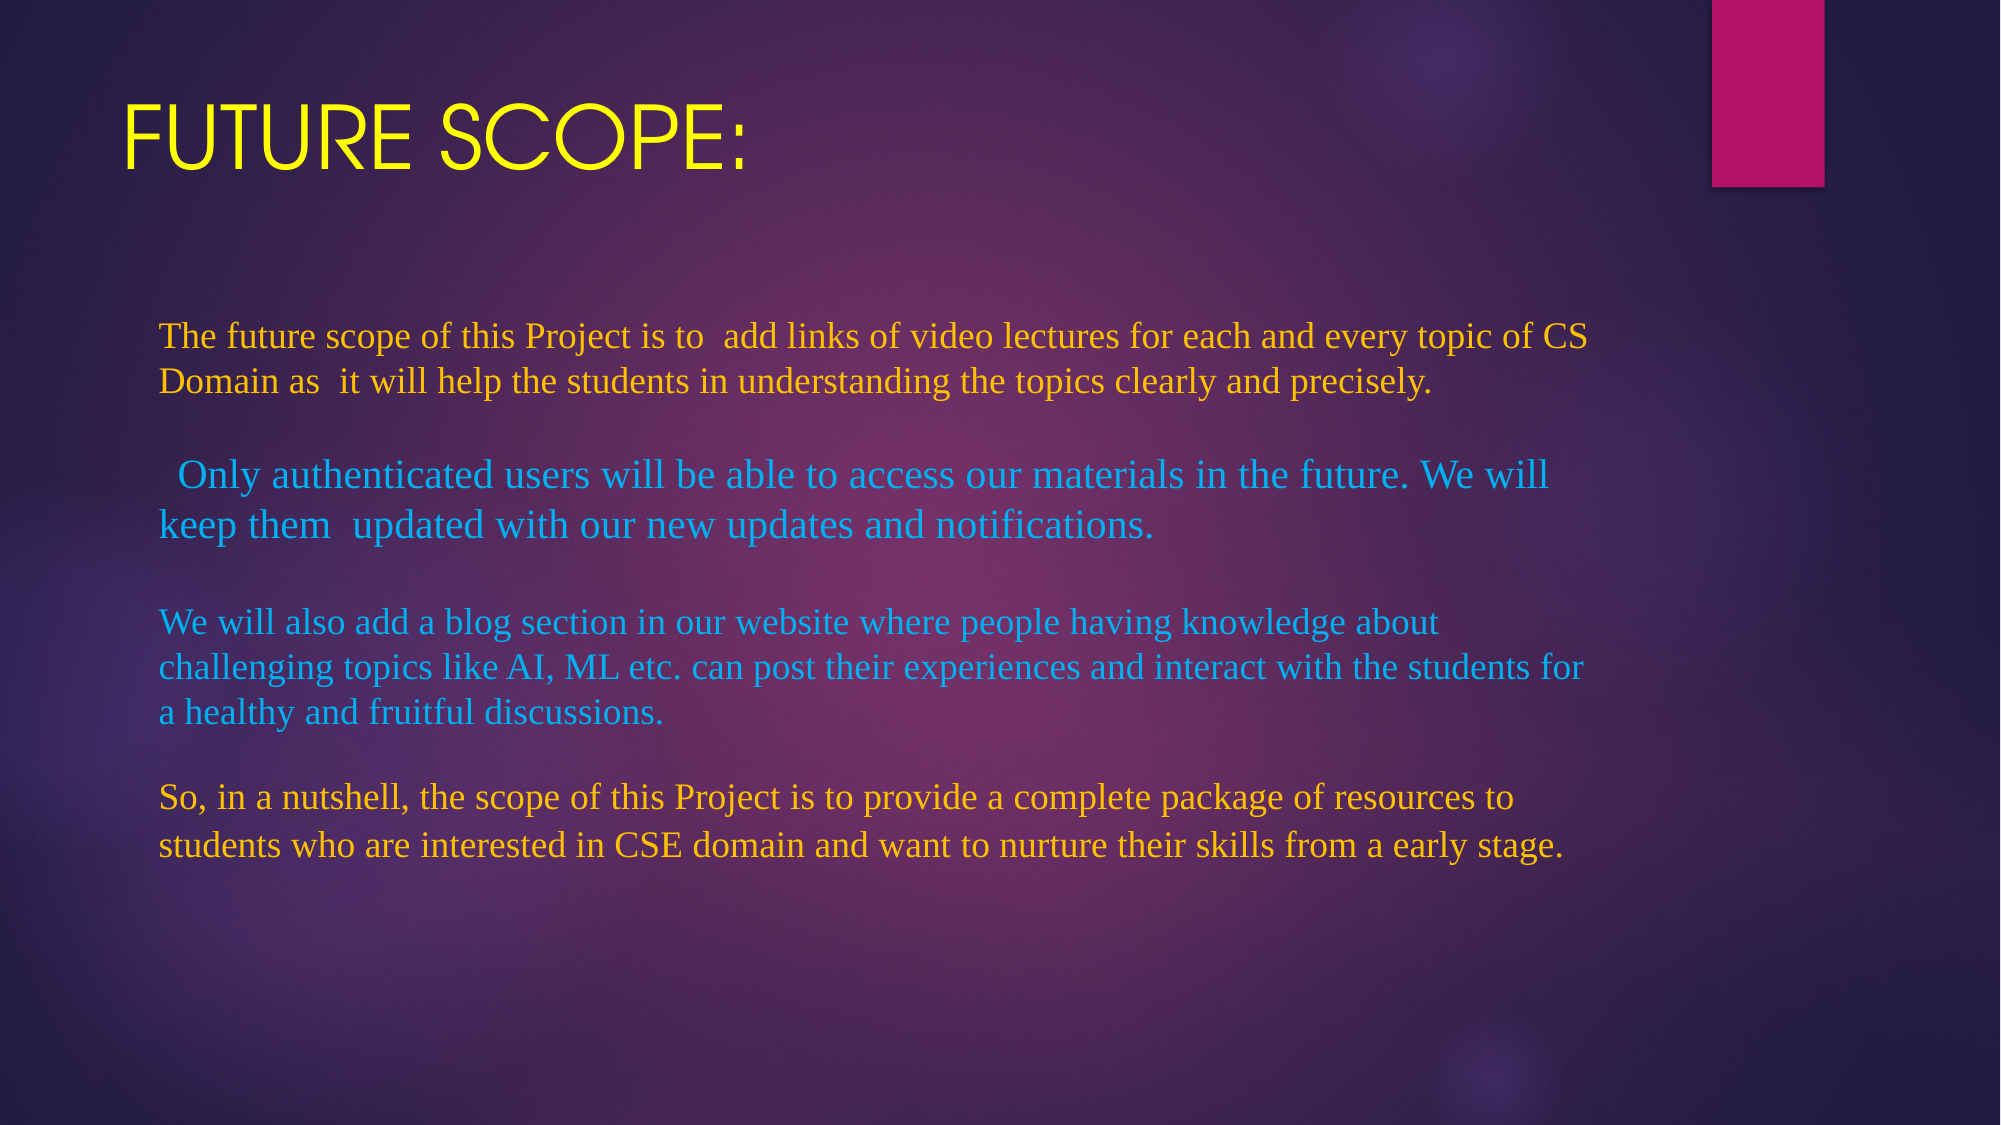

# FUTURE SCOPE:
The future scope of this Project is to  add links of video lectures for each and every topic of CS Domain as  it will help the students in understanding the topics clearly and precisely.

  Only authenticated users will be able to access our materials in the future. We will keep them  updated with our new updates and notifications.

We will also add a blog section in our website where people having knowledge about challenging topics like AI, ML etc. can post their experiences and interact with the students for a healthy and fruitful discussions.
So, in a nutshell, the scope of this Project is to provide a complete package of resources to students who are interested in CSE domain and want to nurture their skills from a early stage.